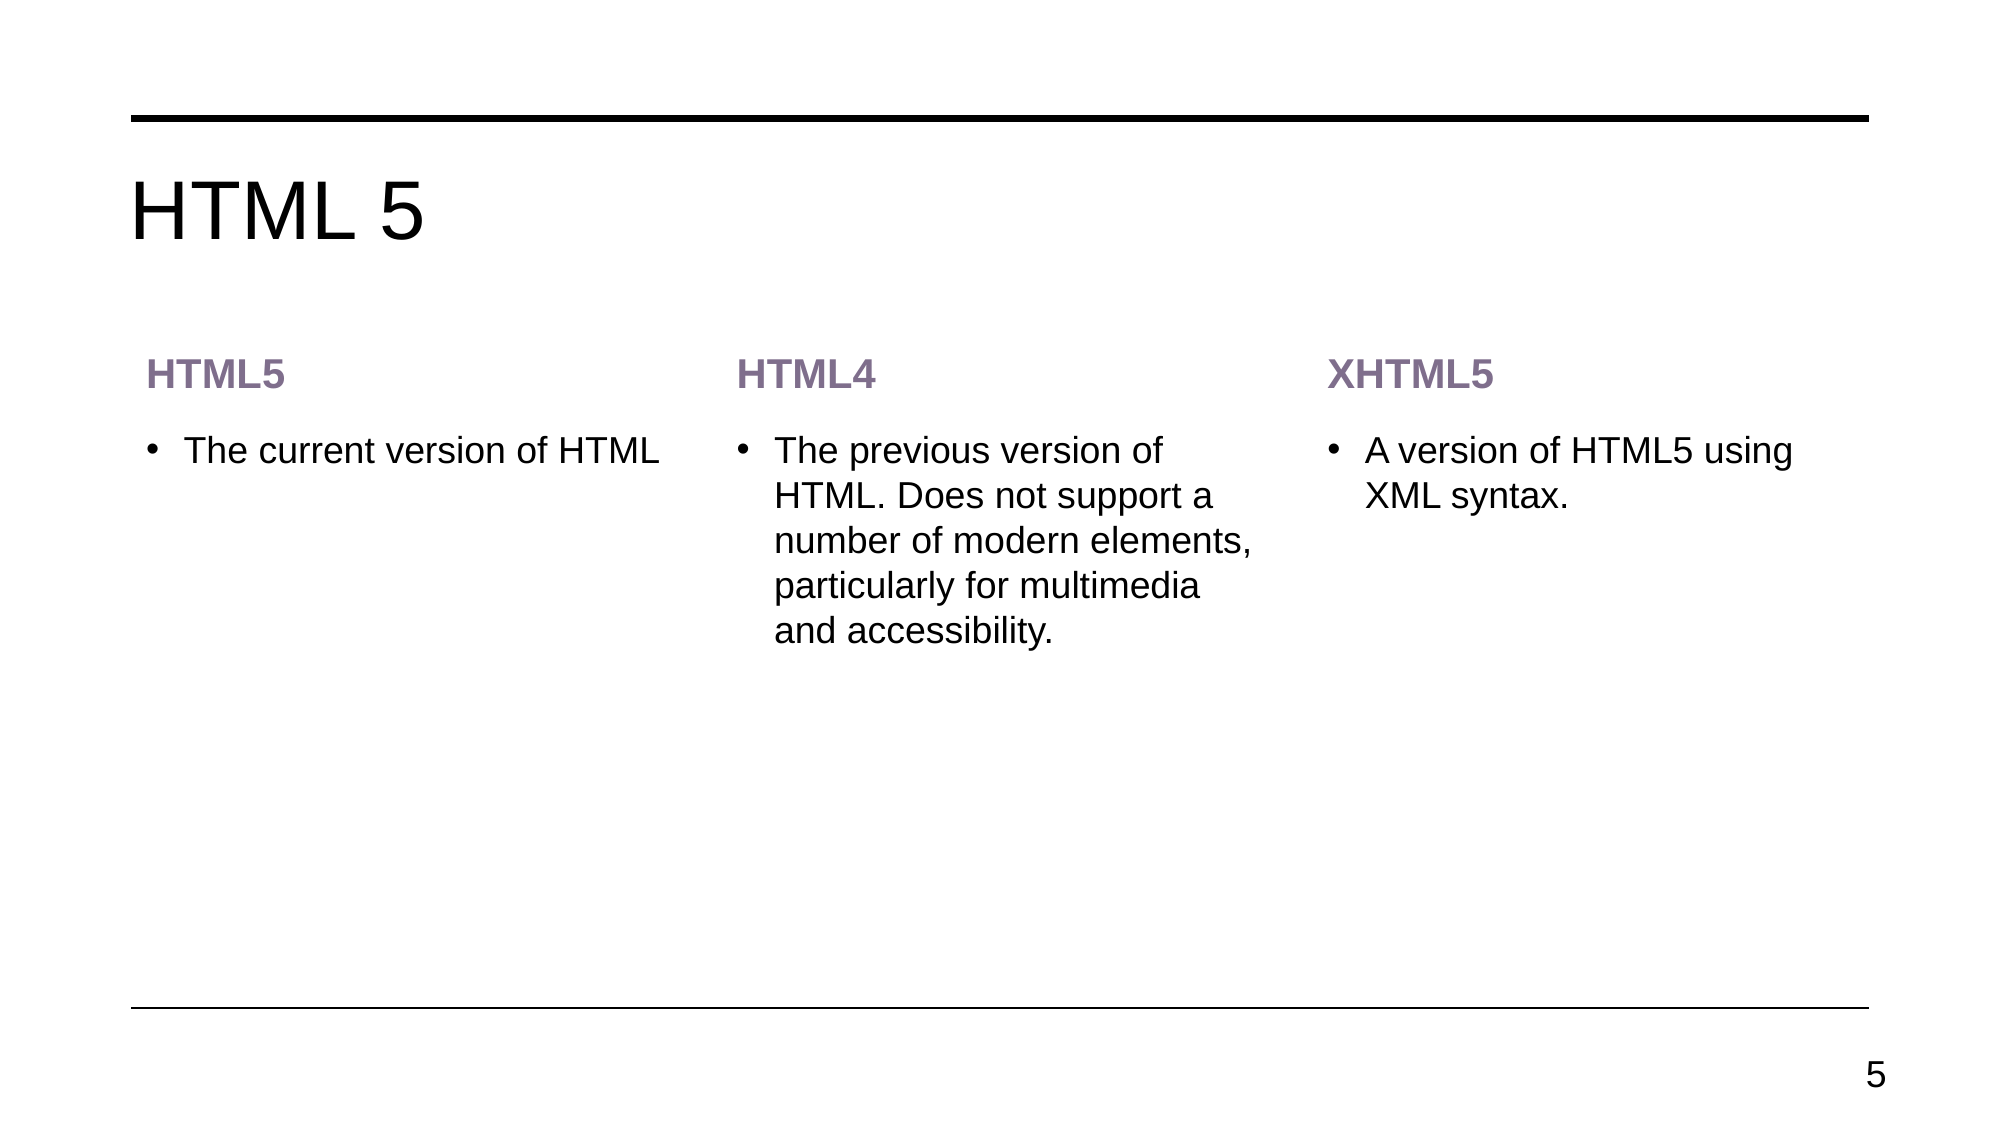

# HTML 5
HTML5
HTML4
XHTML5
The current version of HTML
The previous version of HTML. Does not support a number of modern elements, particularly for multimedia and accessibility.
A version of HTML5 using XML syntax.
5